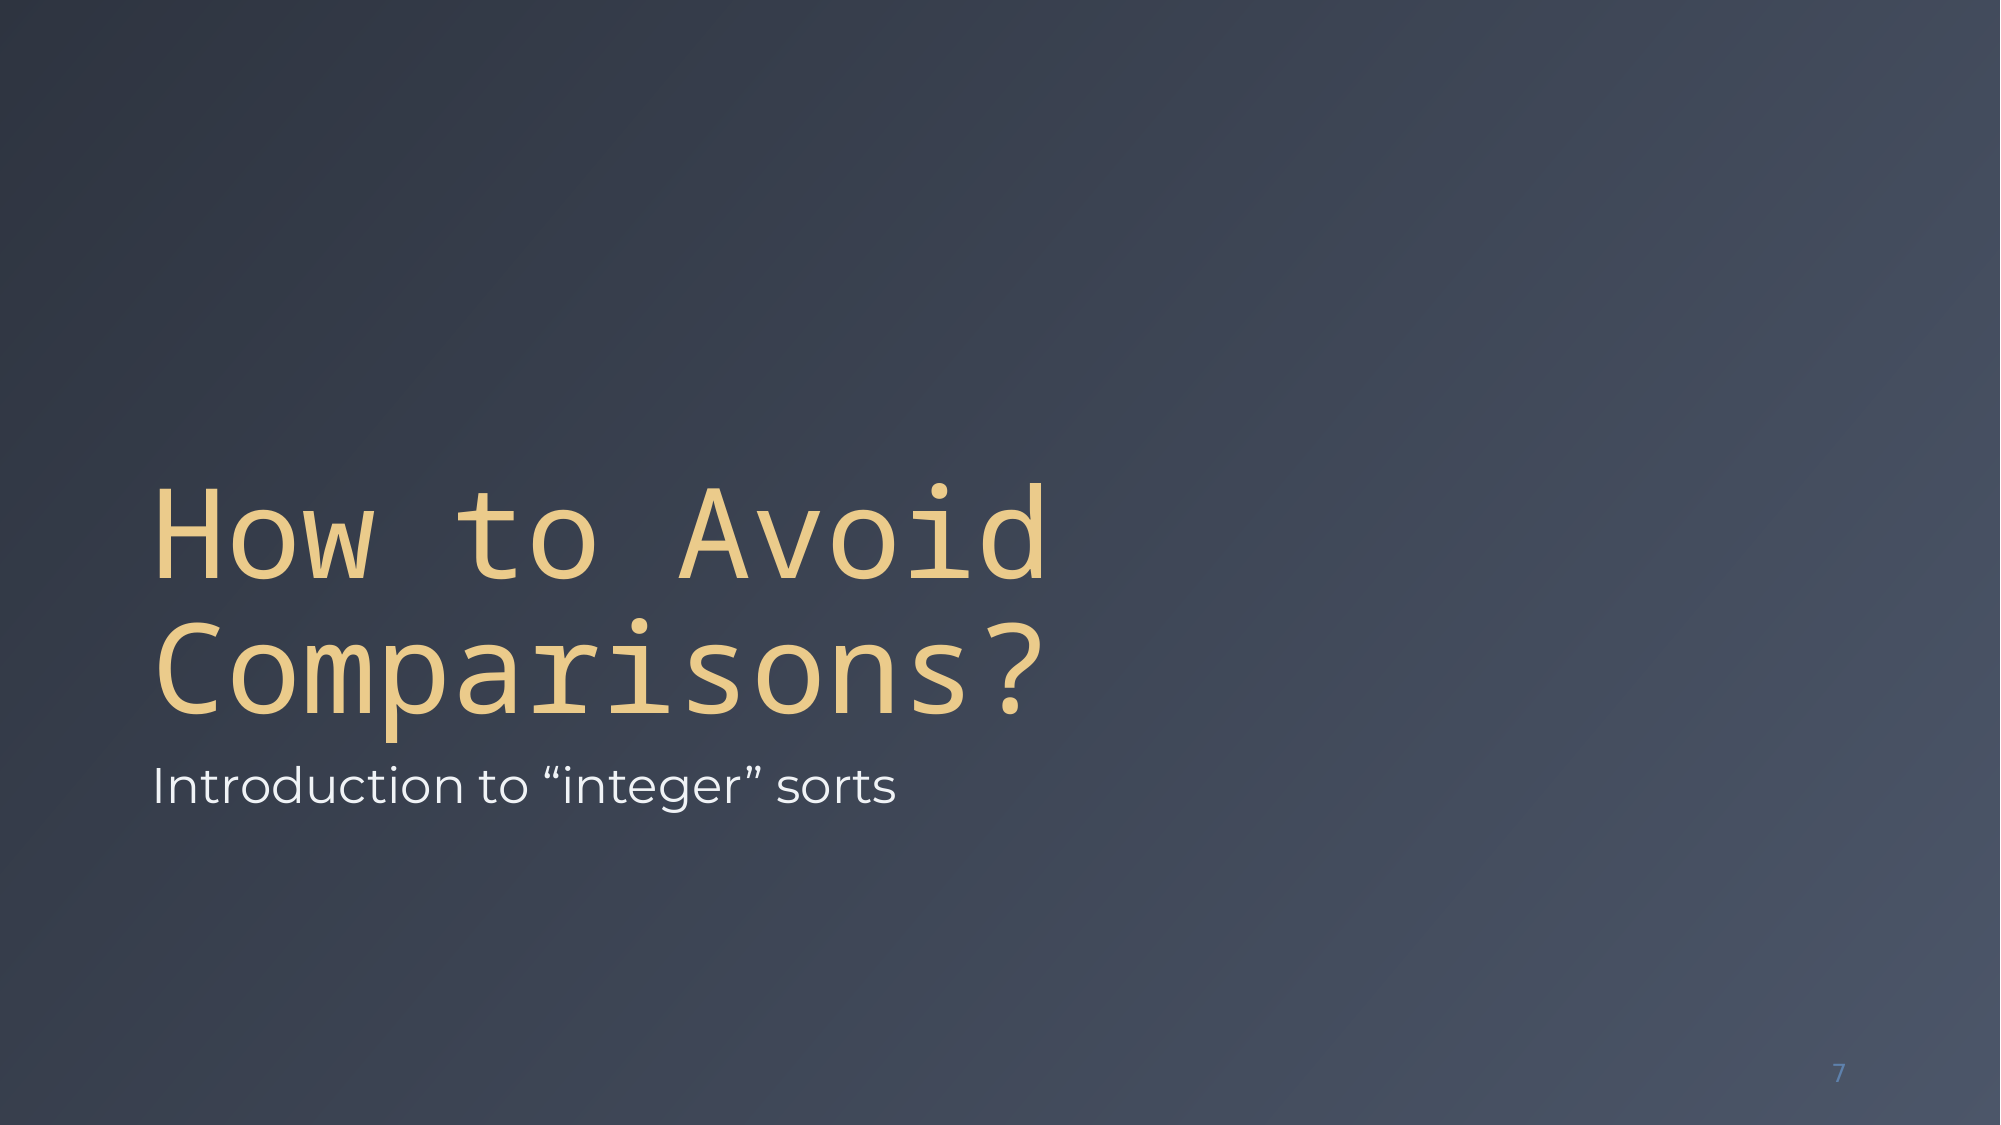

# How to Avoid Comparisons?
Introduction to “integer” sorts
7